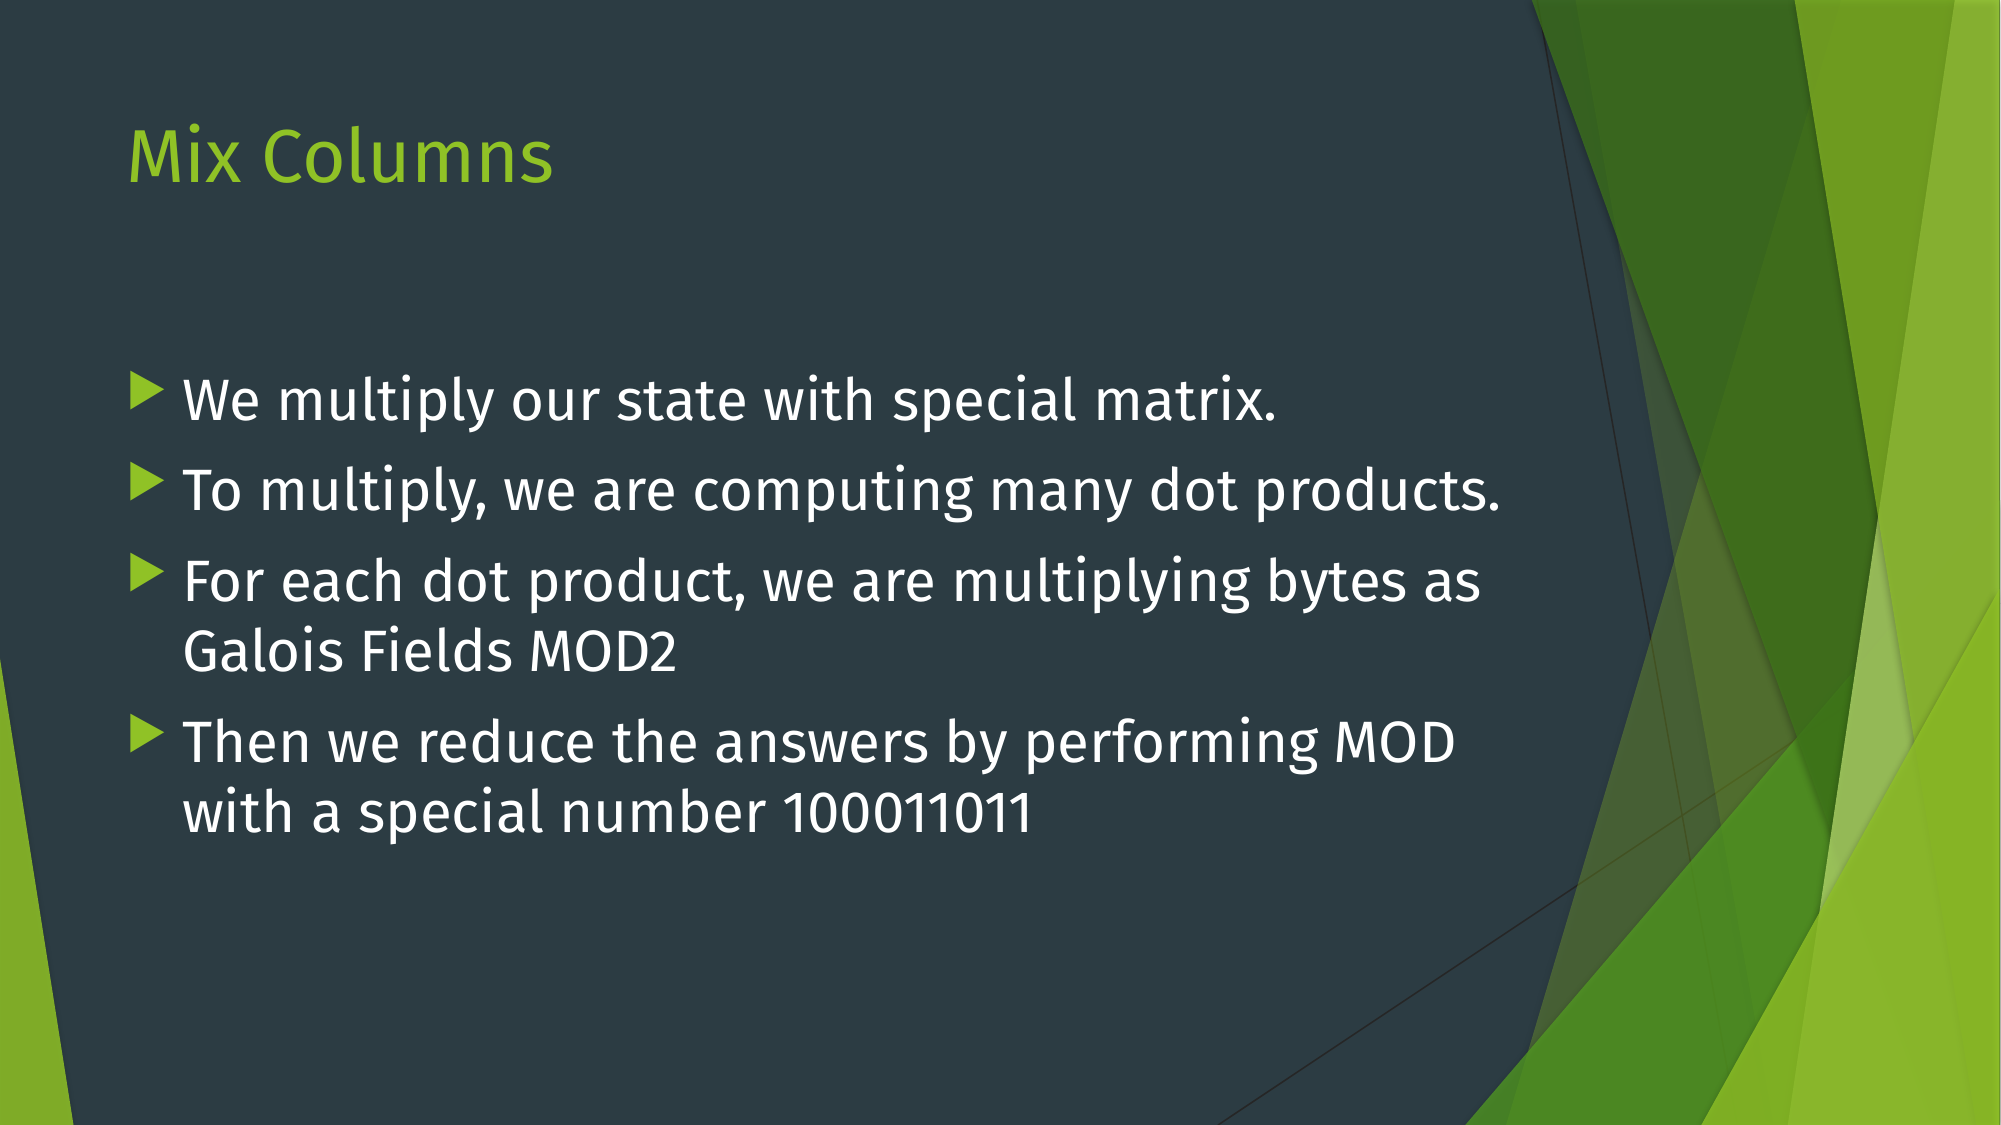

# Mix Columns
We multiply our state with special matrix.
To multiply, we are computing many dot products.
For each dot product, we are multiplying bytes as Galois Fields MOD2
Then we reduce the answers by performing MOD with a special number 100011011